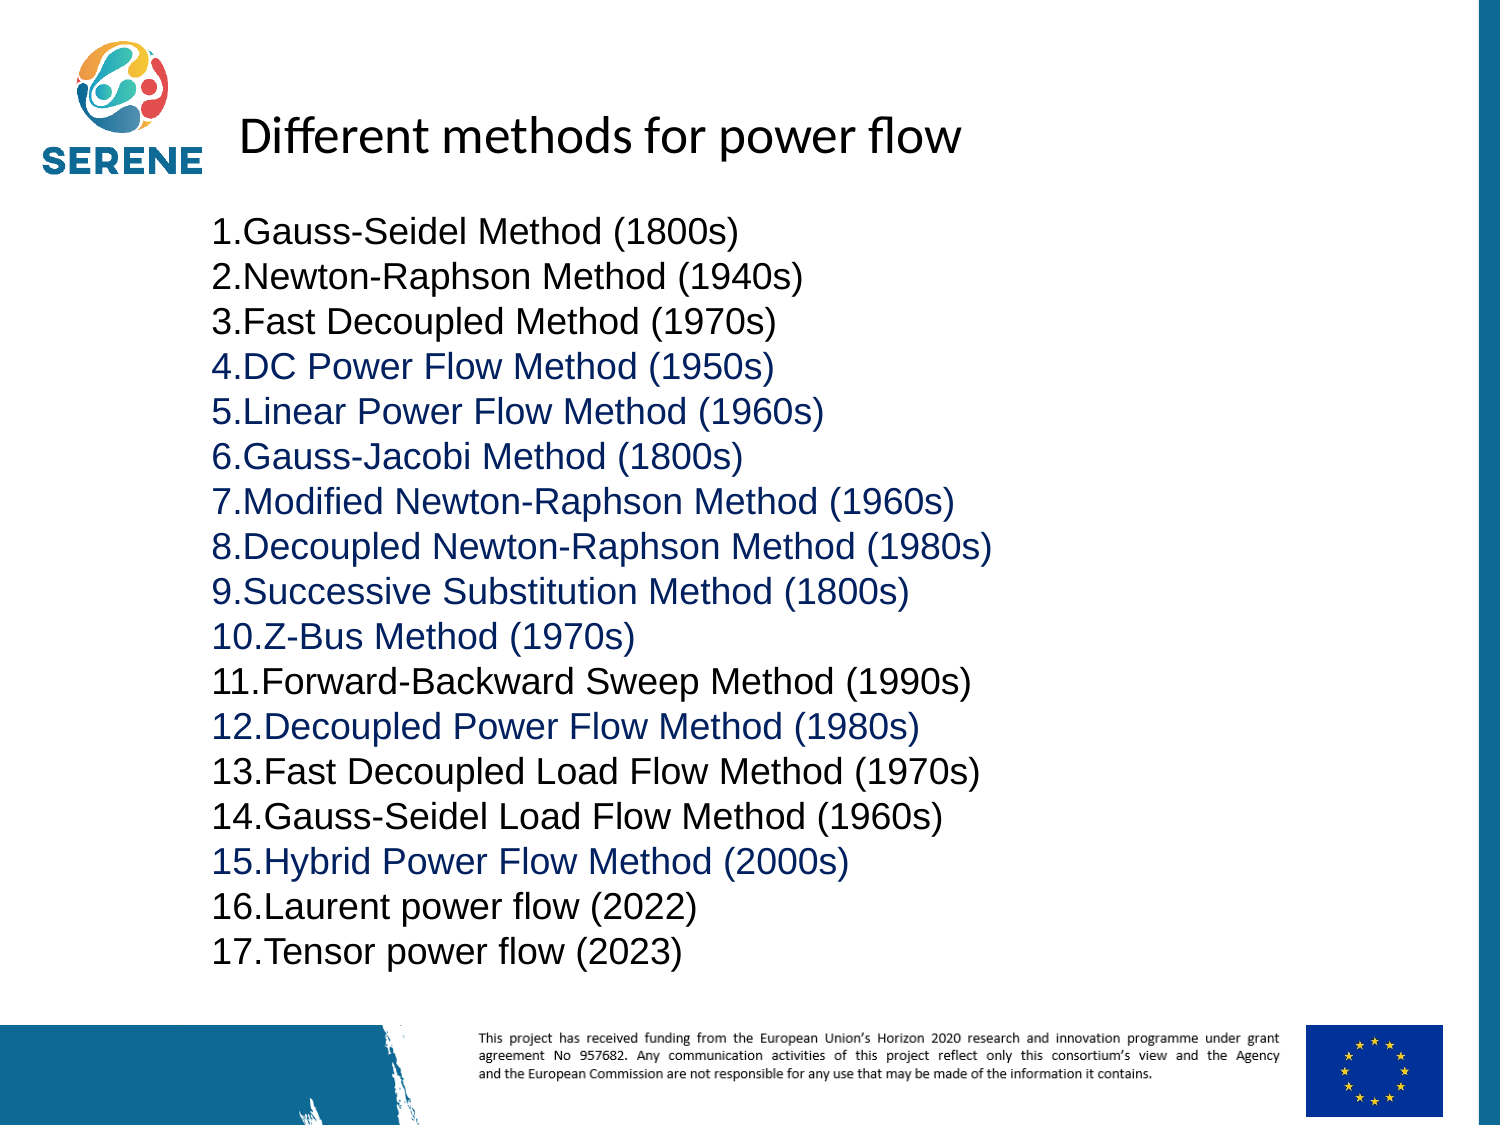

# Different methods for power flow
Gauss-Seidel Method (1800s)
Newton-Raphson Method (1940s)
Fast Decoupled Method (1970s)
DC Power Flow Method (1950s)
Linear Power Flow Method (1960s)
Gauss-Jacobi Method (1800s)
Modified Newton-Raphson Method (1960s)
Decoupled Newton-Raphson Method (1980s)
Successive Substitution Method (1800s)
Z-Bus Method (1970s)
Forward-Backward Sweep Method (1990s)
Decoupled Power Flow Method (1980s)
Fast Decoupled Load Flow Method (1970s)
Gauss-Seidel Load Flow Method (1960s)
Hybrid Power Flow Method (2000s)
Laurent power flow (2022)
Tensor power flow (2023)